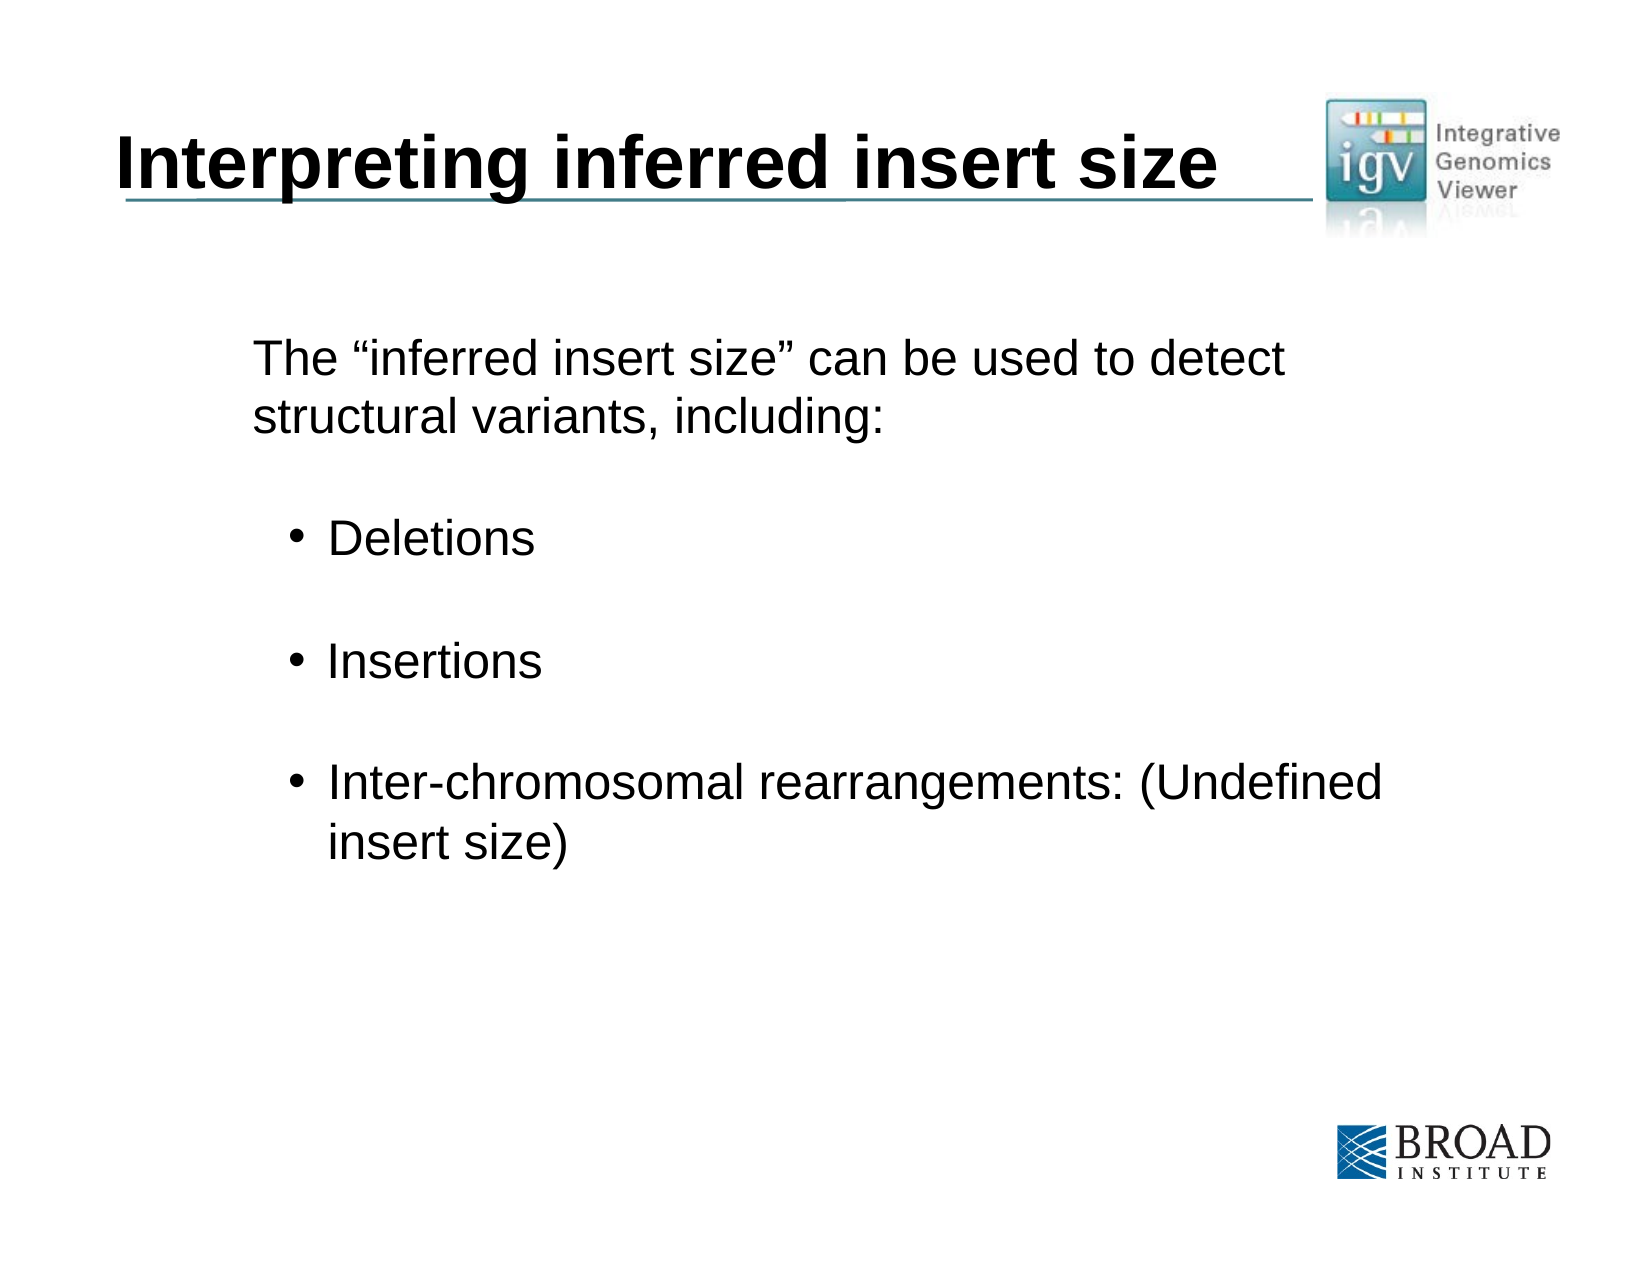

# Interpreting inferred insert size
The “inferred insert size” can be used to detect structural variants, including:

Deletions

Insertions

Inter-chromosomal rearrangements: (Undefined insert size)